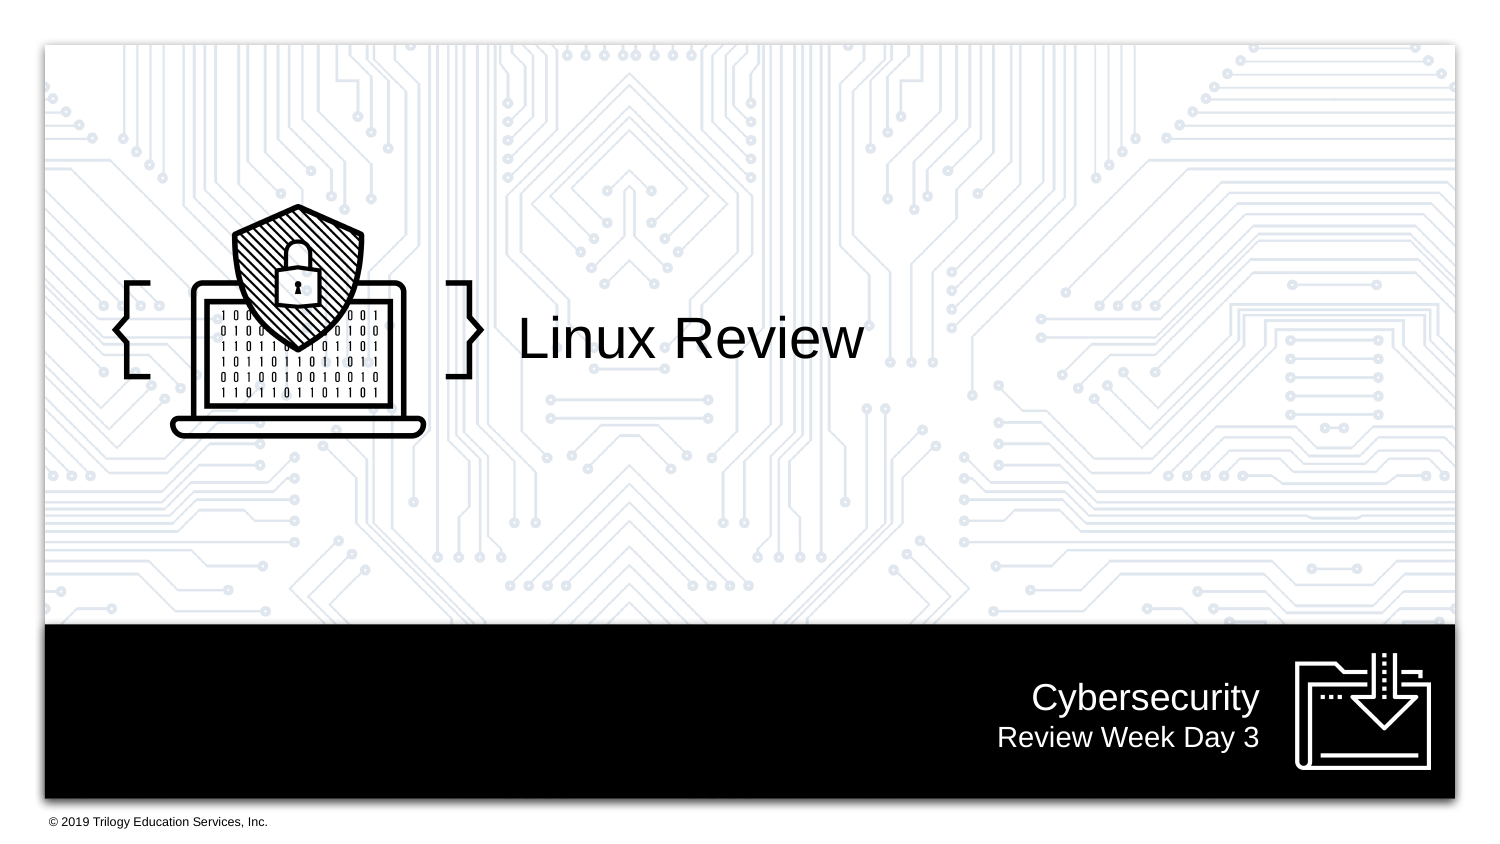

Linux Review
# Review Week Day 3